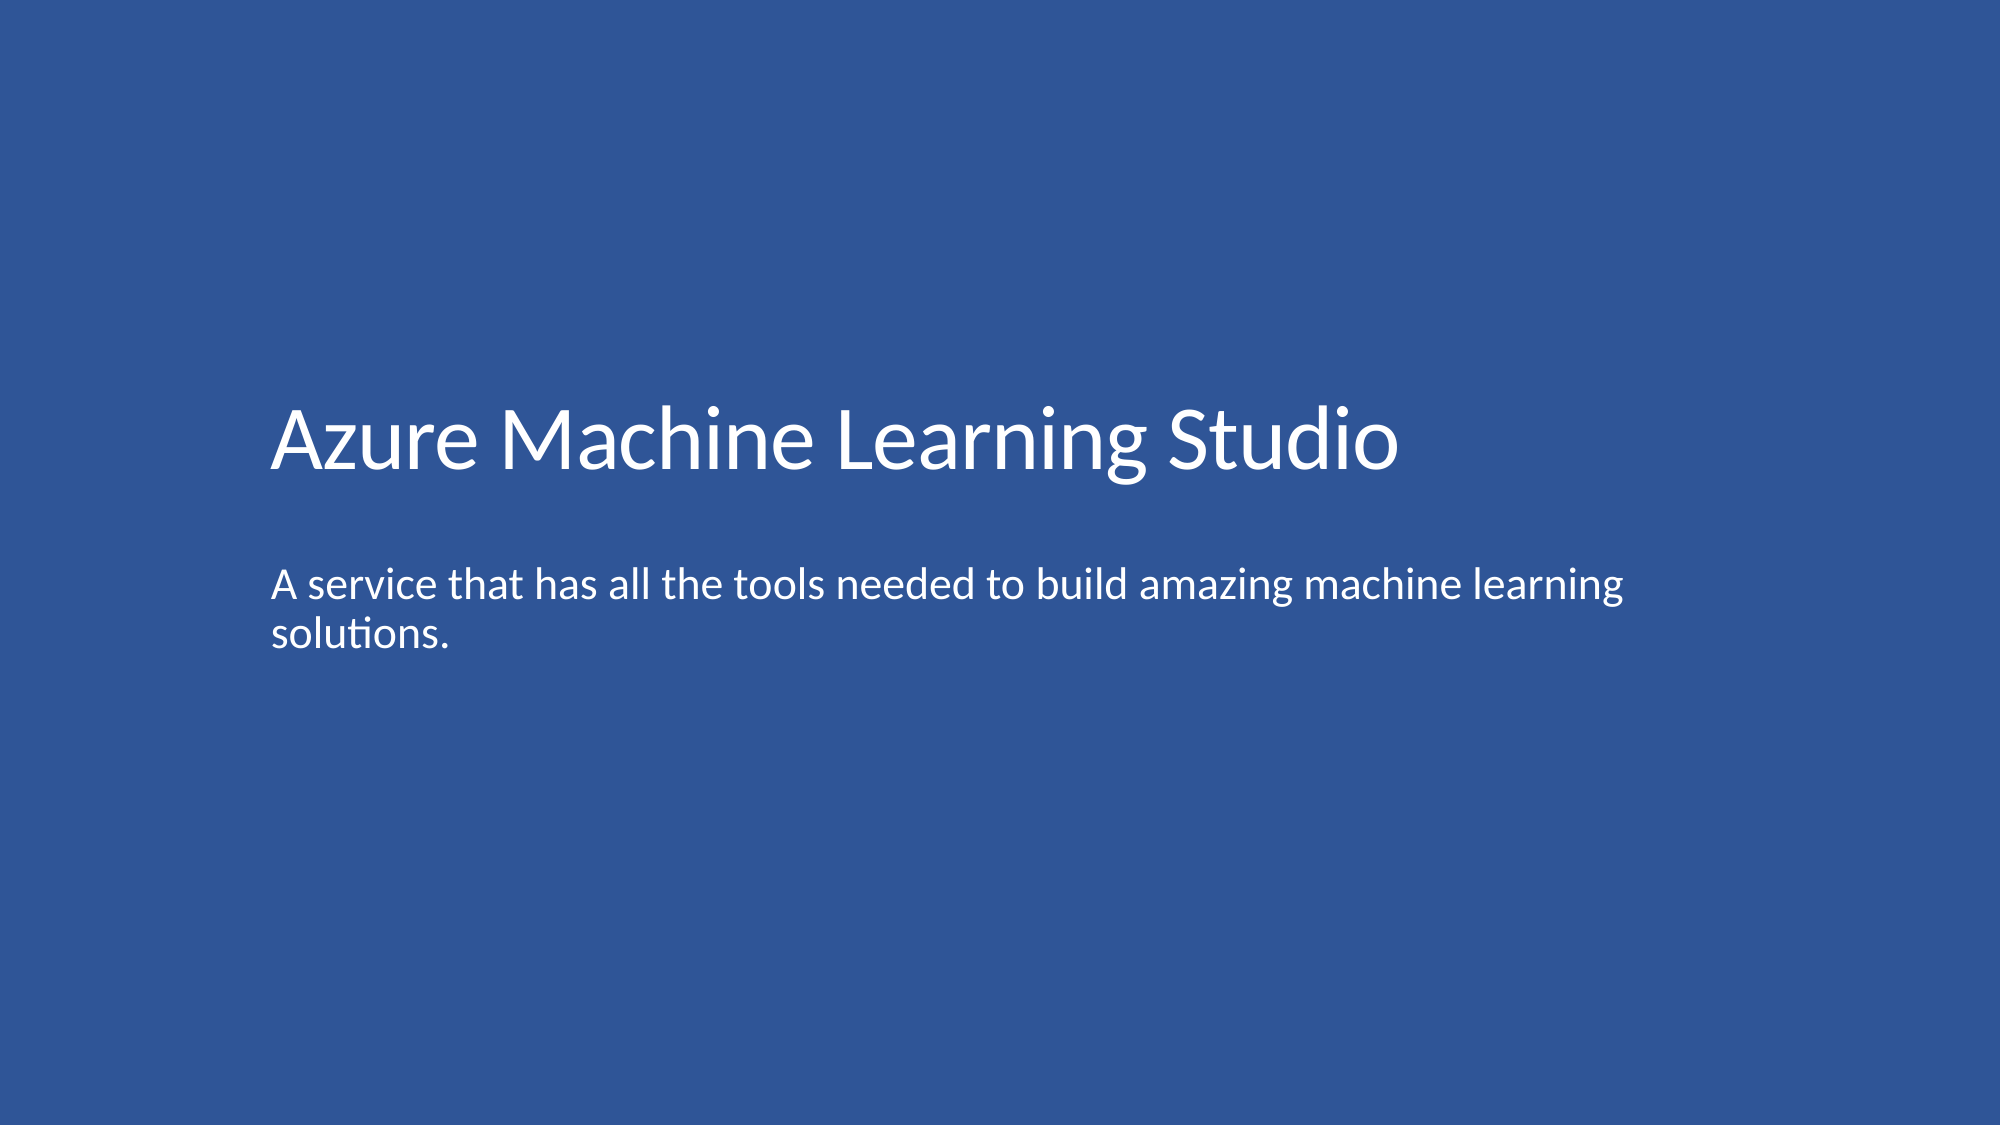

# Azure Machine Learning Studio
A service that has all the tools needed to build amazing machine learning solutions.